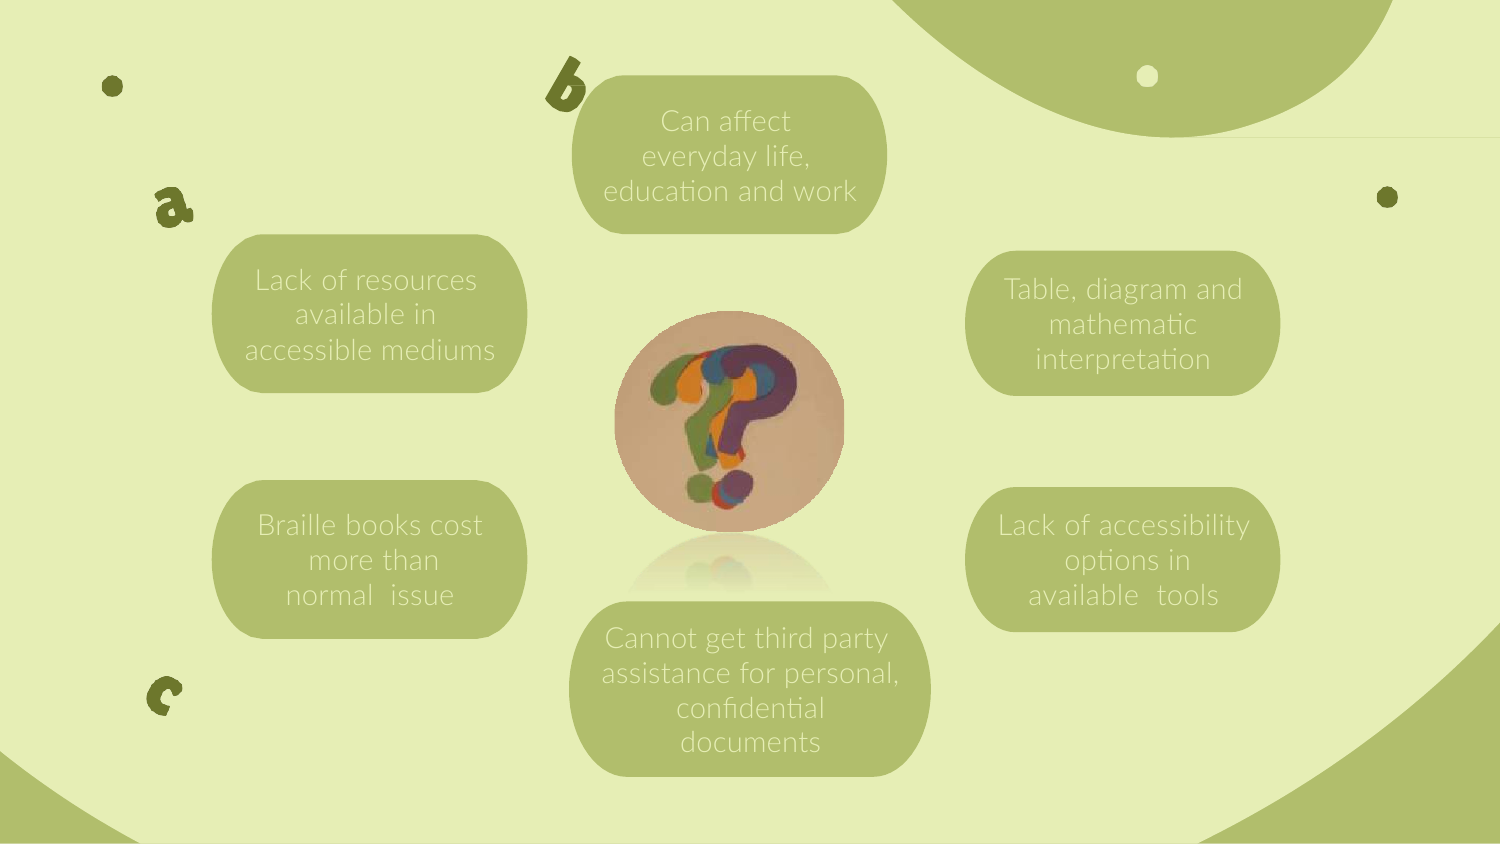

# Can affect  everyday life,  education and work

Lack of resources  available in  accessible mediums
Table, diagram and  mathematic  interpretation

Braille books cost  more than normal  issue
Lack of accessibility  options in available  tools

Cannot get third party  assistance for personal,  confidential  documents